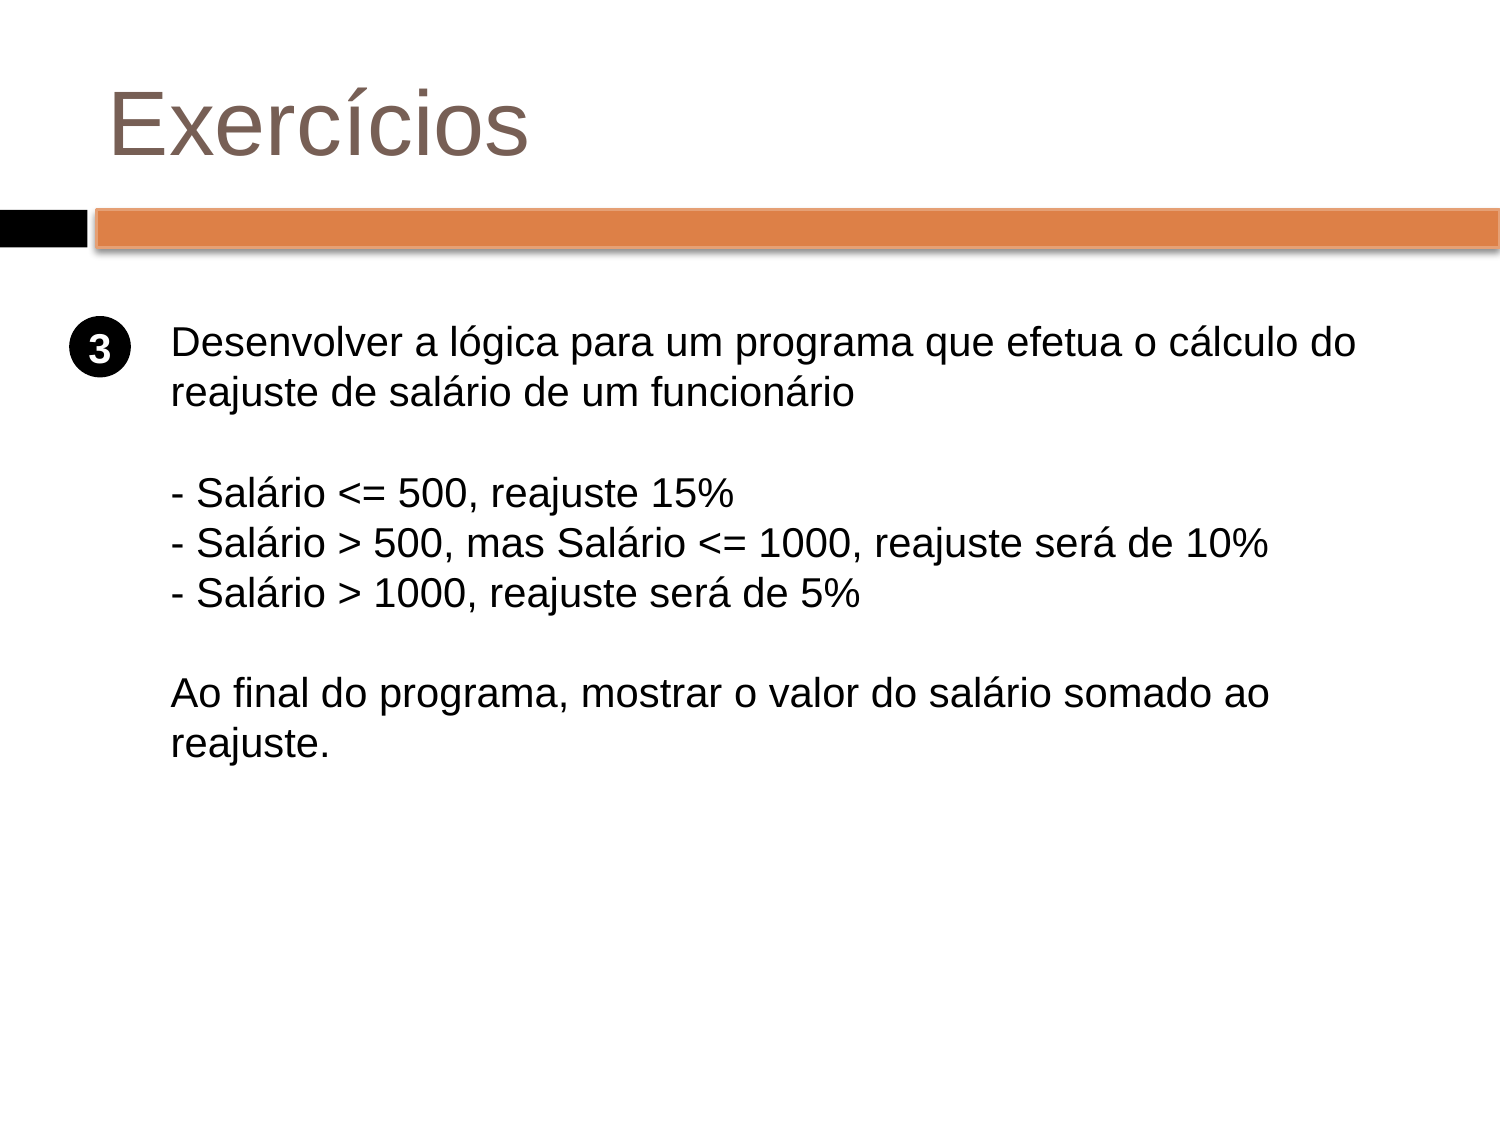

# Exercícios
Desenvolver a lógica para um programa que efetua o cálculo do reajuste de salário de um funcionário

- Salário <= 500, reajuste 15%
- Salário > 500, mas Salário <= 1000, reajuste será de 10%
- Salário > 1000, reajuste será de 5%

Ao final do programa, mostrar o valor do salário somado ao reajuste.
3

70